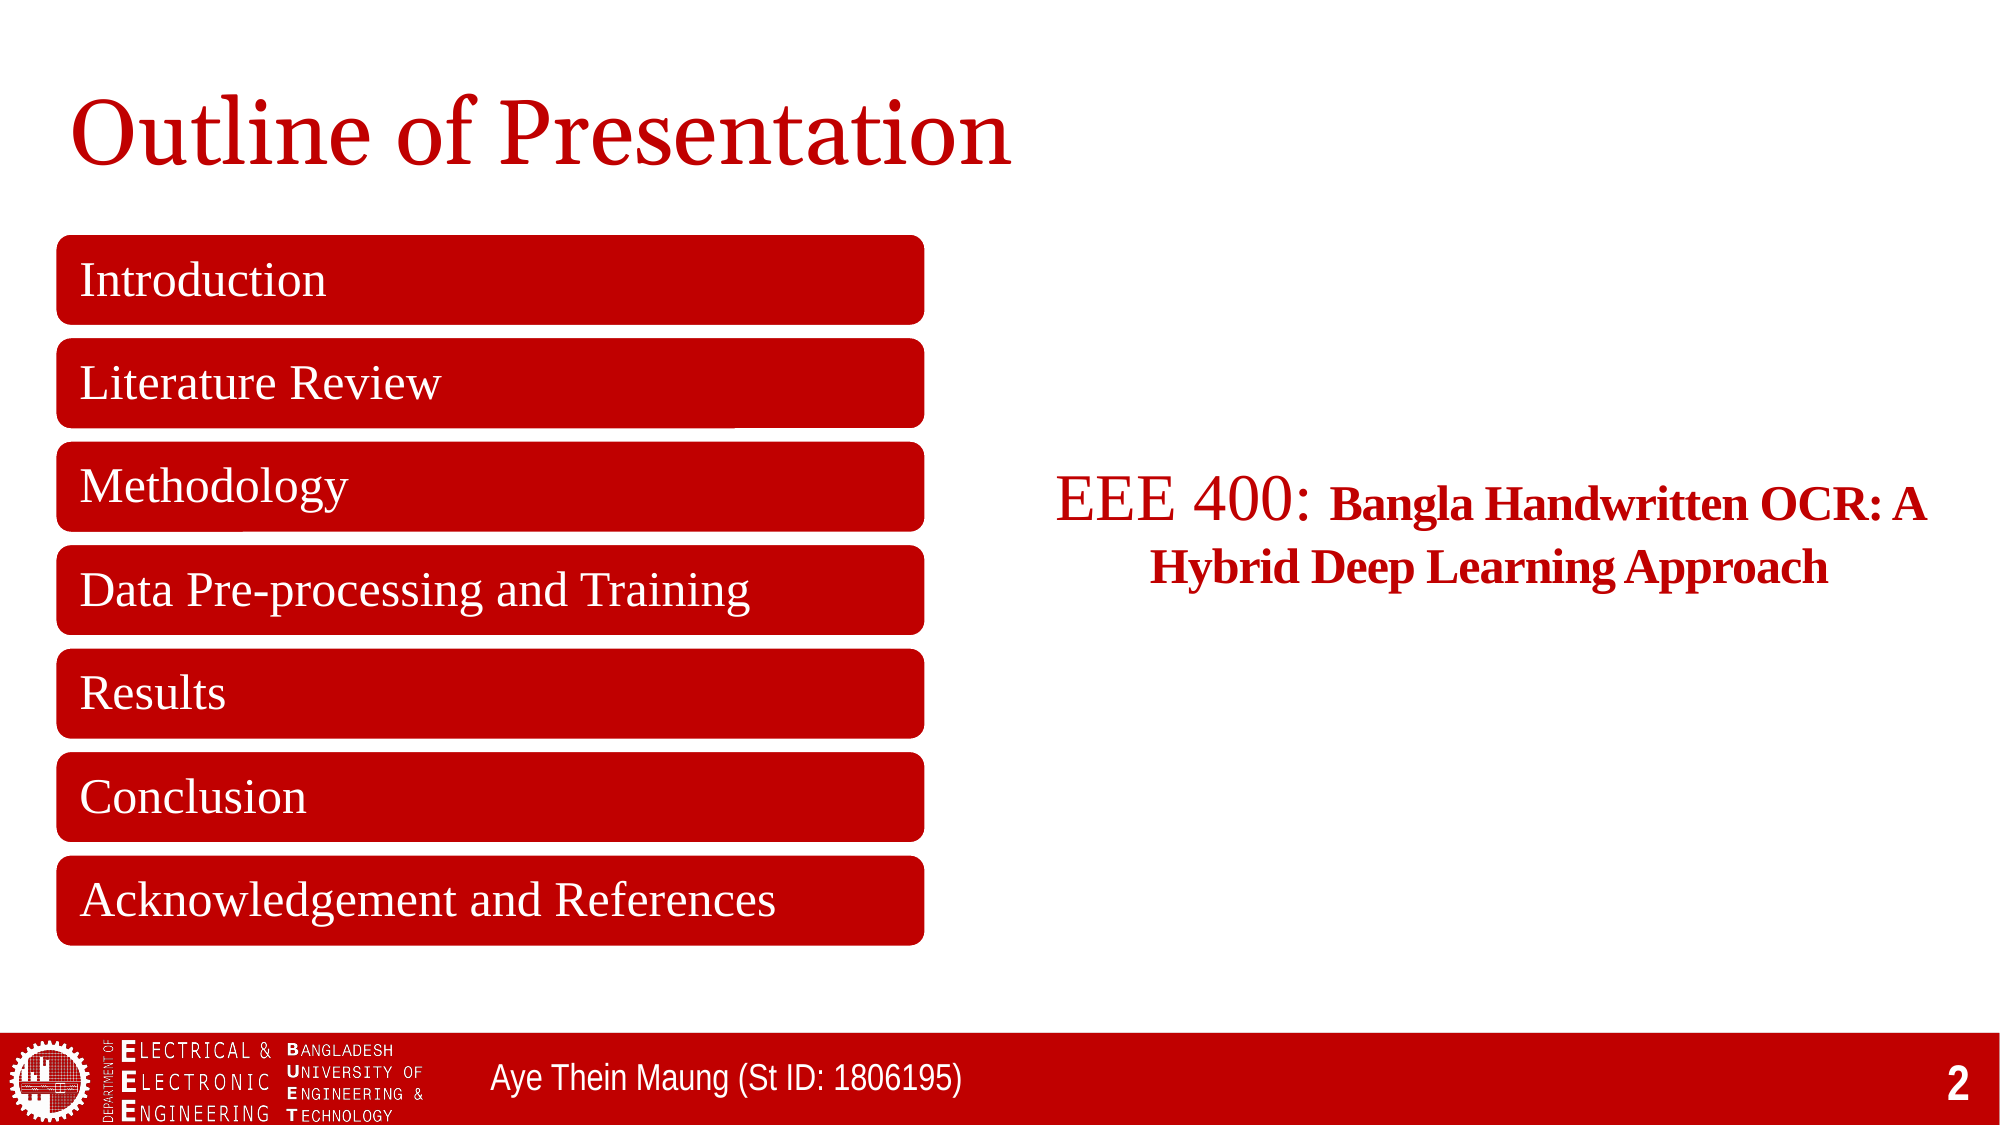

# Outline of Presentation
Introduction
Literature Review
Methodology
Data Pre-processing and Training
Results
Conclusion
Acknowledgement and References
EEE 400: Bangla Handwritten OCR: A Hybrid Deep Learning Approach
Aye Thein Maung (St ID: 1806195)
2